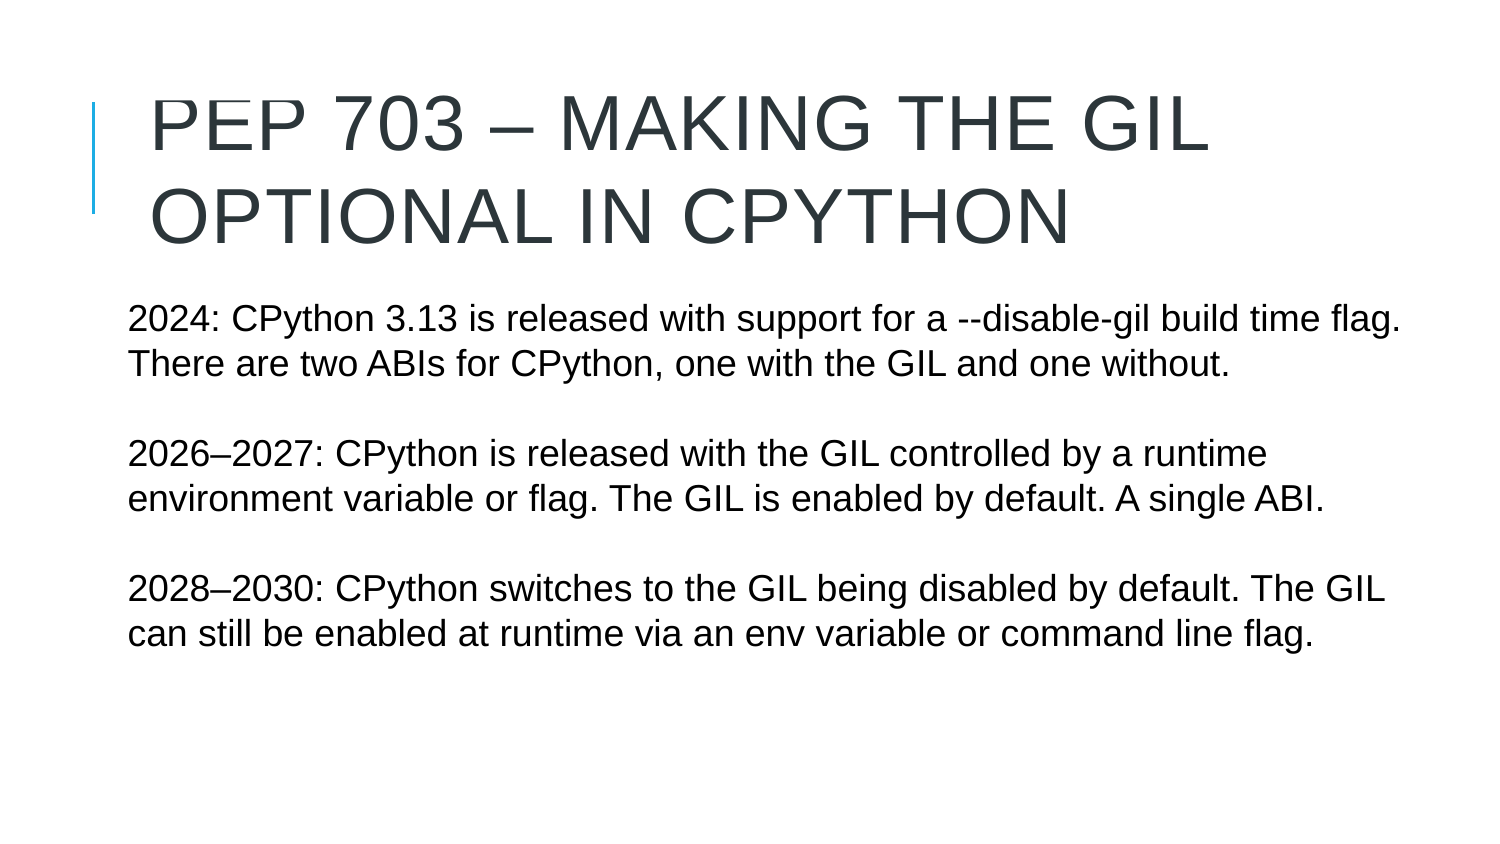

18
# PEP 703 – Making the GIL Optional in CPython
2024: CPython 3.13 is released with support for a --disable-gil build time flag. There are two ABIs for CPython, one with the GIL and one without.

2026–2027: CPython is released with the GIL controlled by a runtime environment variable or flag. The GIL is enabled by default. A single ABI.

2028–2030: CPython switches to the GIL being disabled by default. The GIL can still be enabled at runtime via an env variable or command line flag.